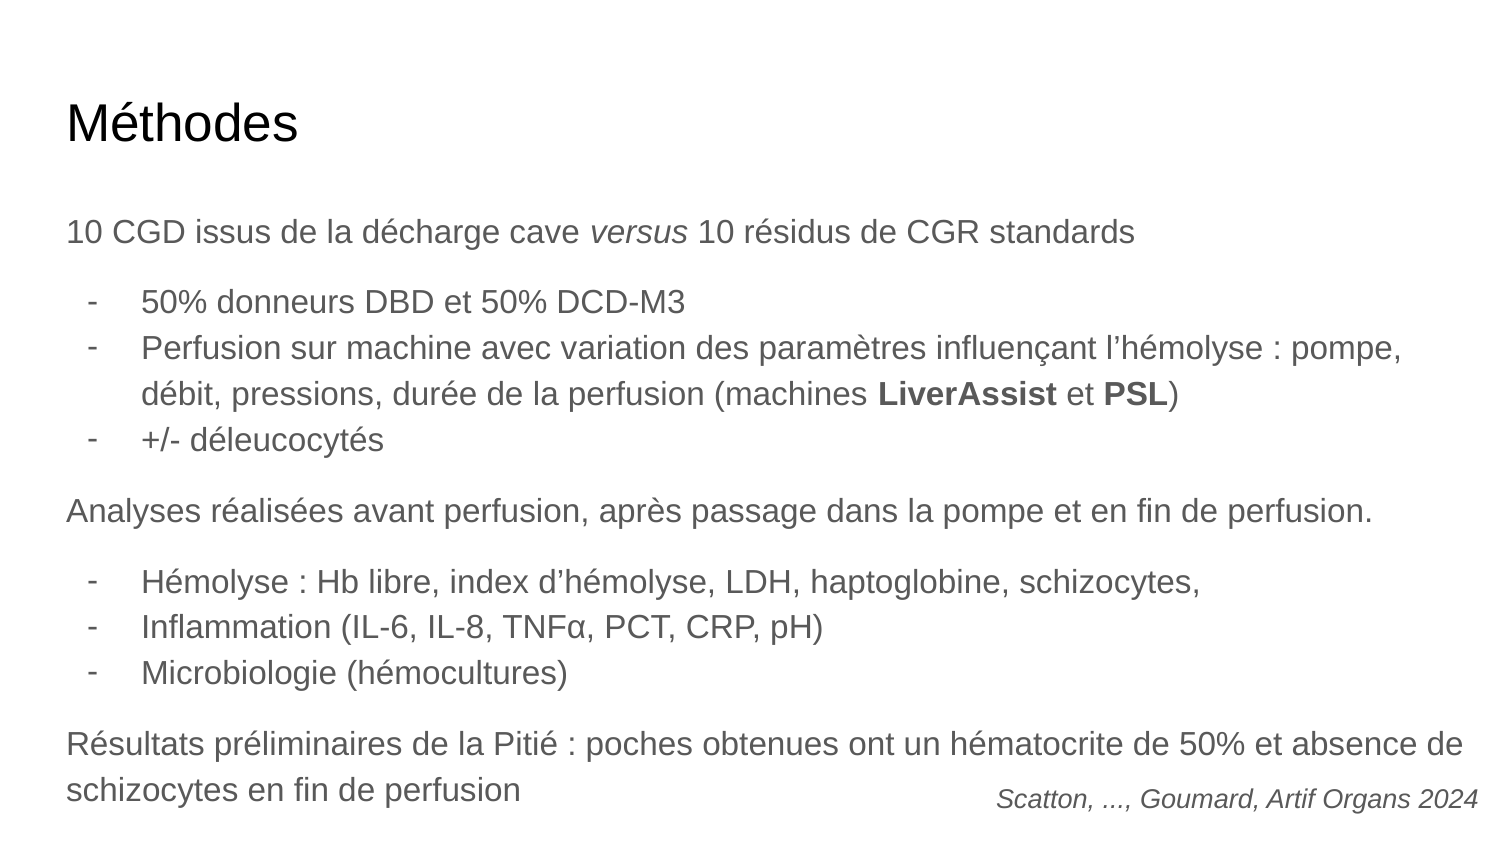

# Méthodes
10 CGD issus de la décharge cave versus 10 résidus de CGR standards
50% donneurs DBD et 50% DCD-M3
Perfusion sur machine avec variation des paramètres influençant l’hémolyse : pompe, débit, pressions, durée de la perfusion (machines LiverAssist et PSL)
+/- déleucocytés
Analyses réalisées avant perfusion, après passage dans la pompe et en fin de perfusion.
Hémolyse : Hb libre, index d’hémolyse, LDH, haptoglobine, schizocytes,
Inflammation (IL-6, IL-8, TNFα, PCT, CRP, pH)
Microbiologie (hémocultures)
Résultats préliminaires de la Pitié : poches obtenues ont un hématocrite de 50% et absence de schizocytes en fin de perfusion

Scatton, ..., Goumard, Artif Organs 2024